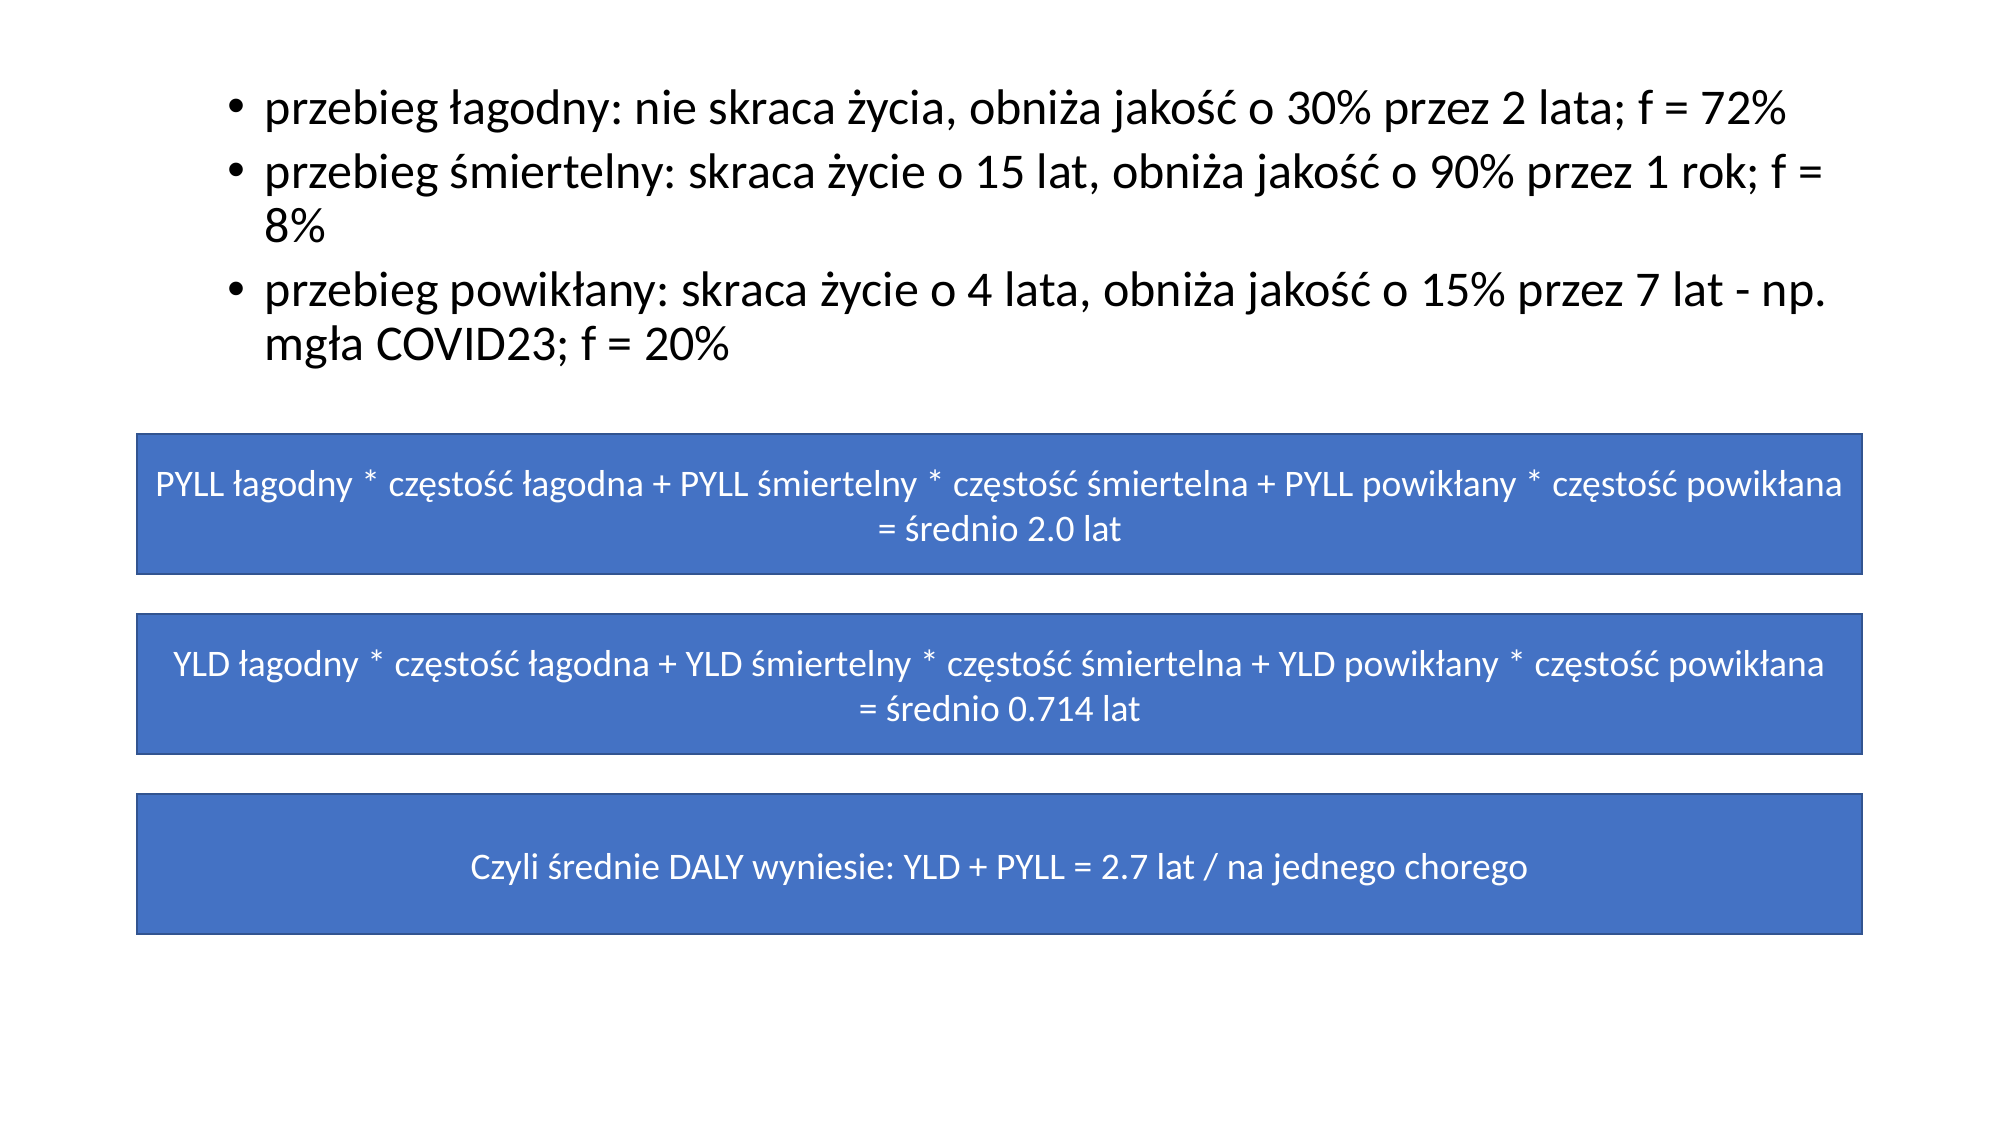

przebieg łagodny: nie skraca życia, obniża jakość o 30% przez 2 lata; f = 72%
przebieg śmiertelny: skraca życie o 15 lat, obniża jakość o 90% przez 1 rok; f = 8%
przebieg powikłany: skraca życie o 4 lata, obniża jakość o 15% przez 7 lat - np. mgła COVID23; f = 20%

PYLL łagodny * częstość łagodna + PYLL śmiertelny * częstość śmiertelna + PYLL powikłany * częstość powikłana
= średnio 2.0 lat
YLD łagodny * częstość łagodna + YLD śmiertelny * częstość śmiertelna + YLD powikłany * częstość powikłana
= średnio 0.714 lat
Czyli średnie DALY wyniesie: YLD + PYLL = 2.7 lat / na jednego chorego